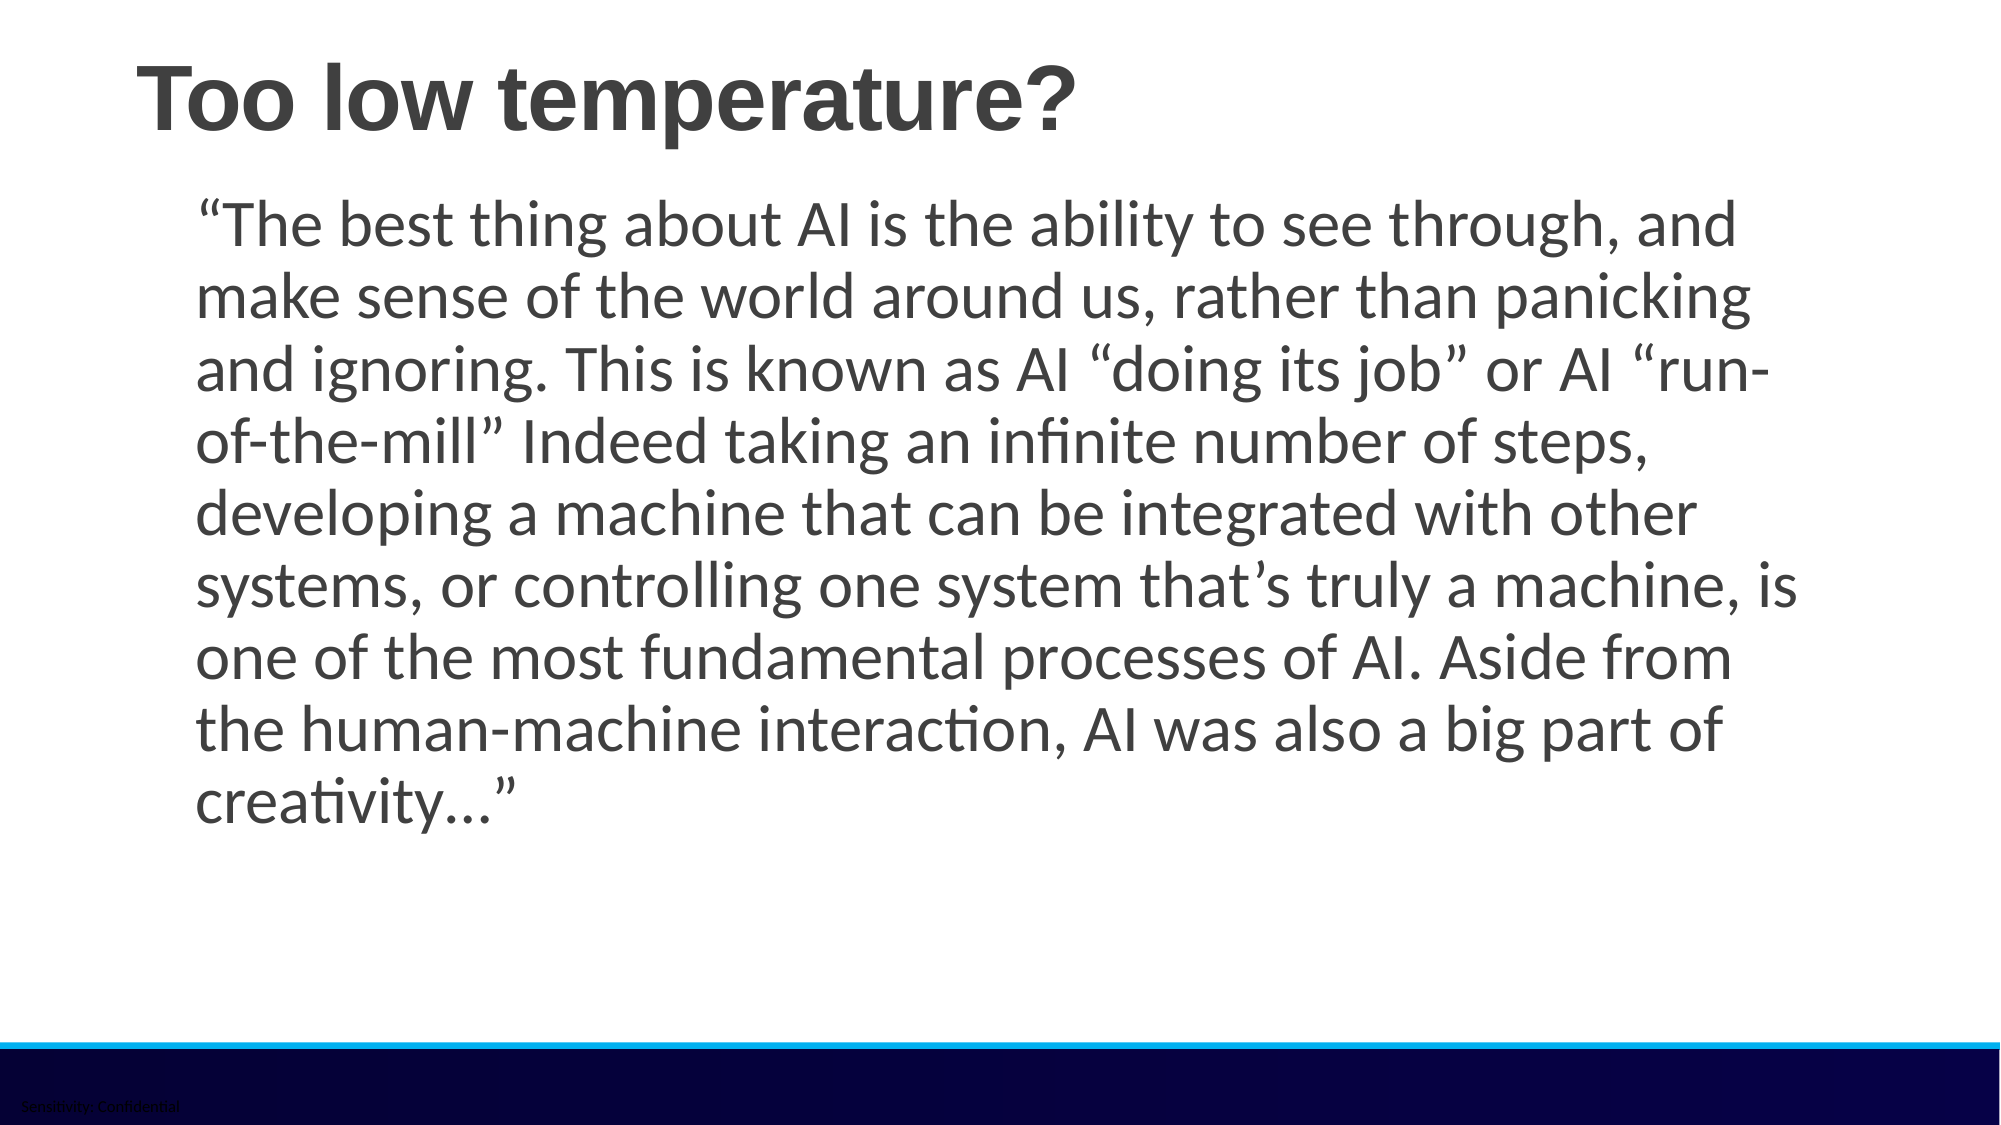

# Too low temperature?
“The best thing about AI is the ability to see through, and make sense of the world around us, rather than panicking and ignoring. This is known as AI “doing its job” or AI “run-of-the-mill” Indeed taking an infinite number of steps, developing a machine that can be integrated with other systems, or controlling one system that’s truly a machine, is one of the most fundamental processes of AI. Aside from the human-machine interaction, AI was also a big part of creativity…”